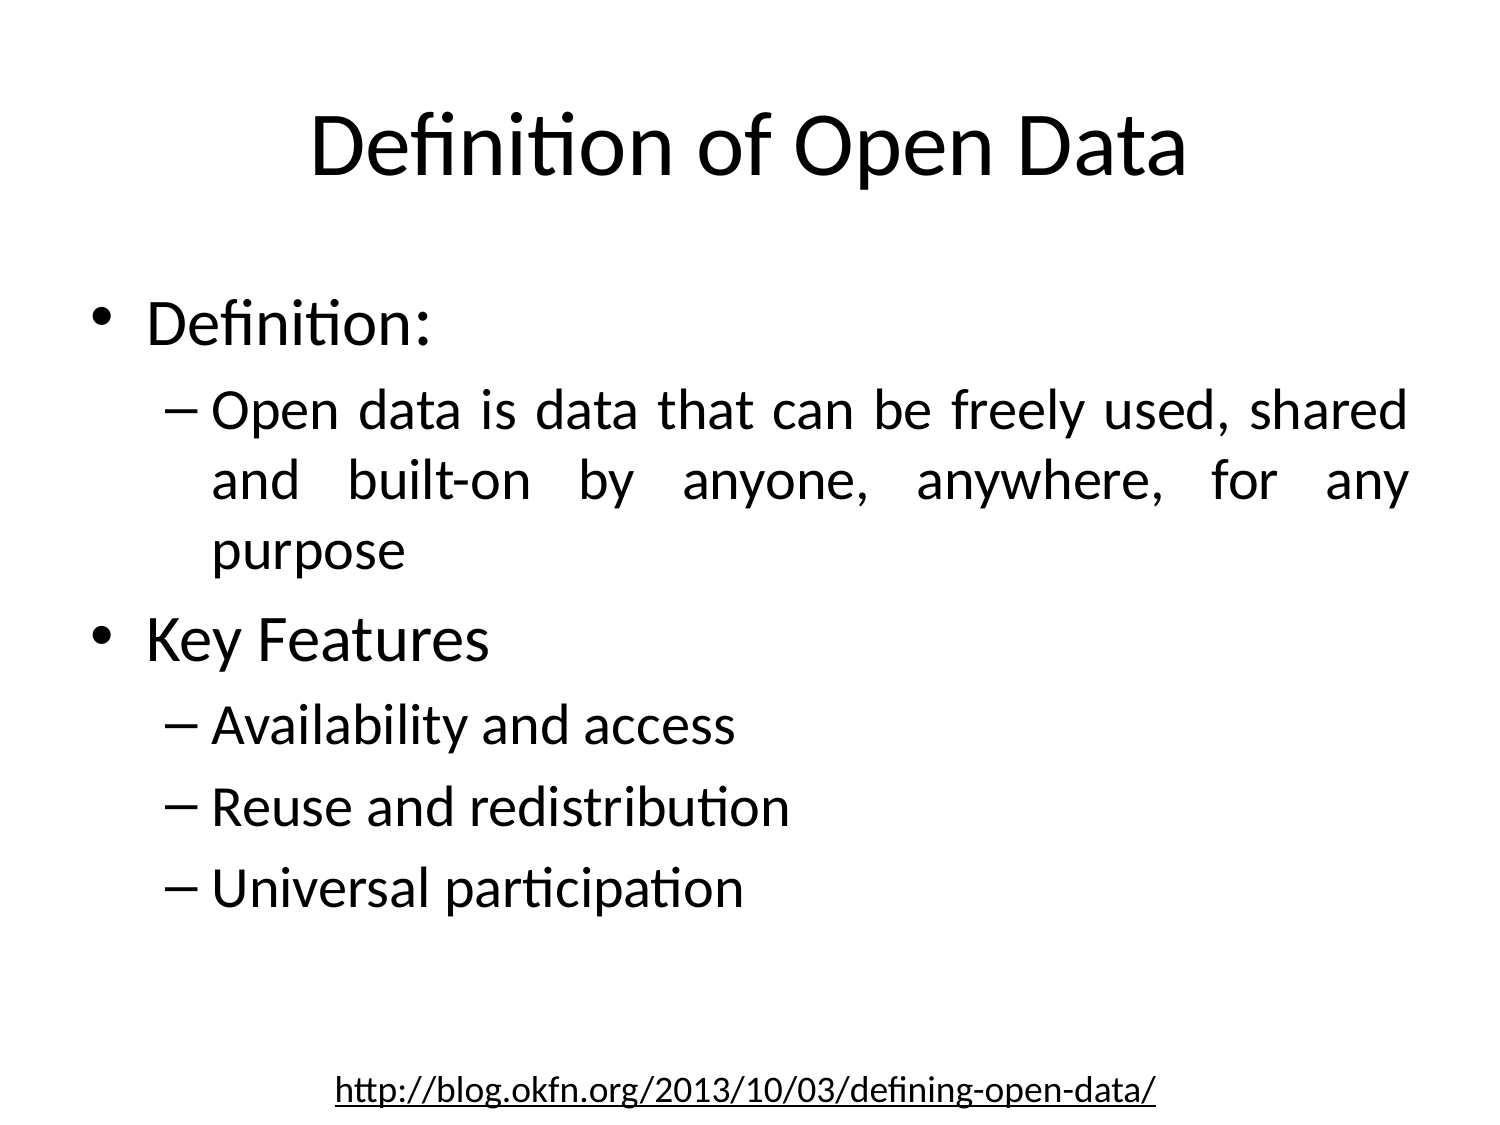

# Definition of Open Data
Definition:
Open data is data that can be freely used, shared and built-on by anyone, anywhere, for any purpose
Key Features
Availability and access
Reuse and redistribution
Universal participation
http://blog.okfn.org/2013/10/03/defining-open-data/